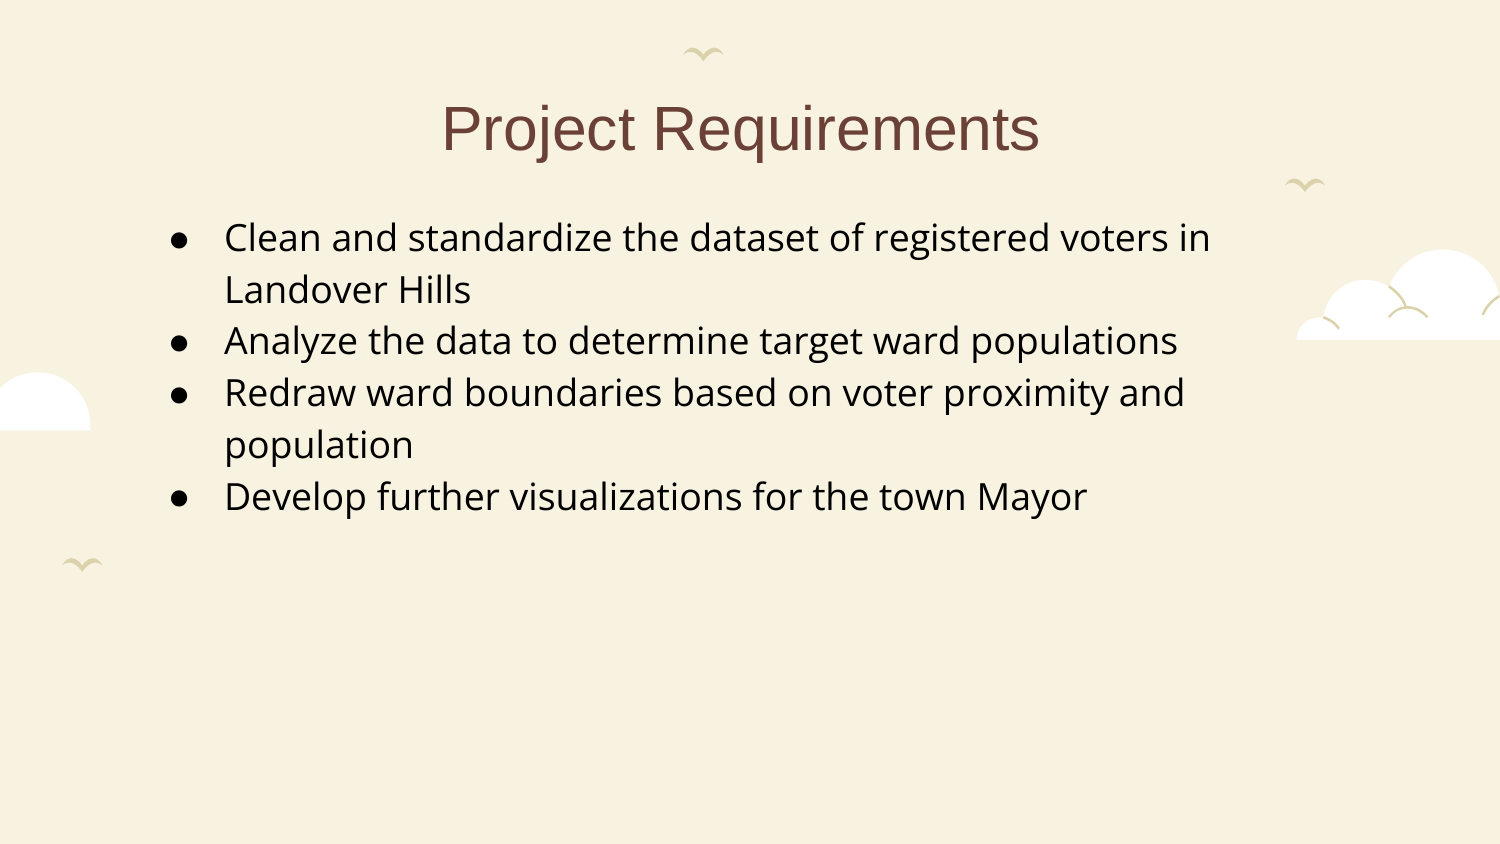

# Project Requirements

Clean and standardize the dataset of registered voters in Landover Hills
Analyze the data to determine target ward populations
Redraw ward boundaries based on voter proximity and population
Develop further visualizations for the town Mayor